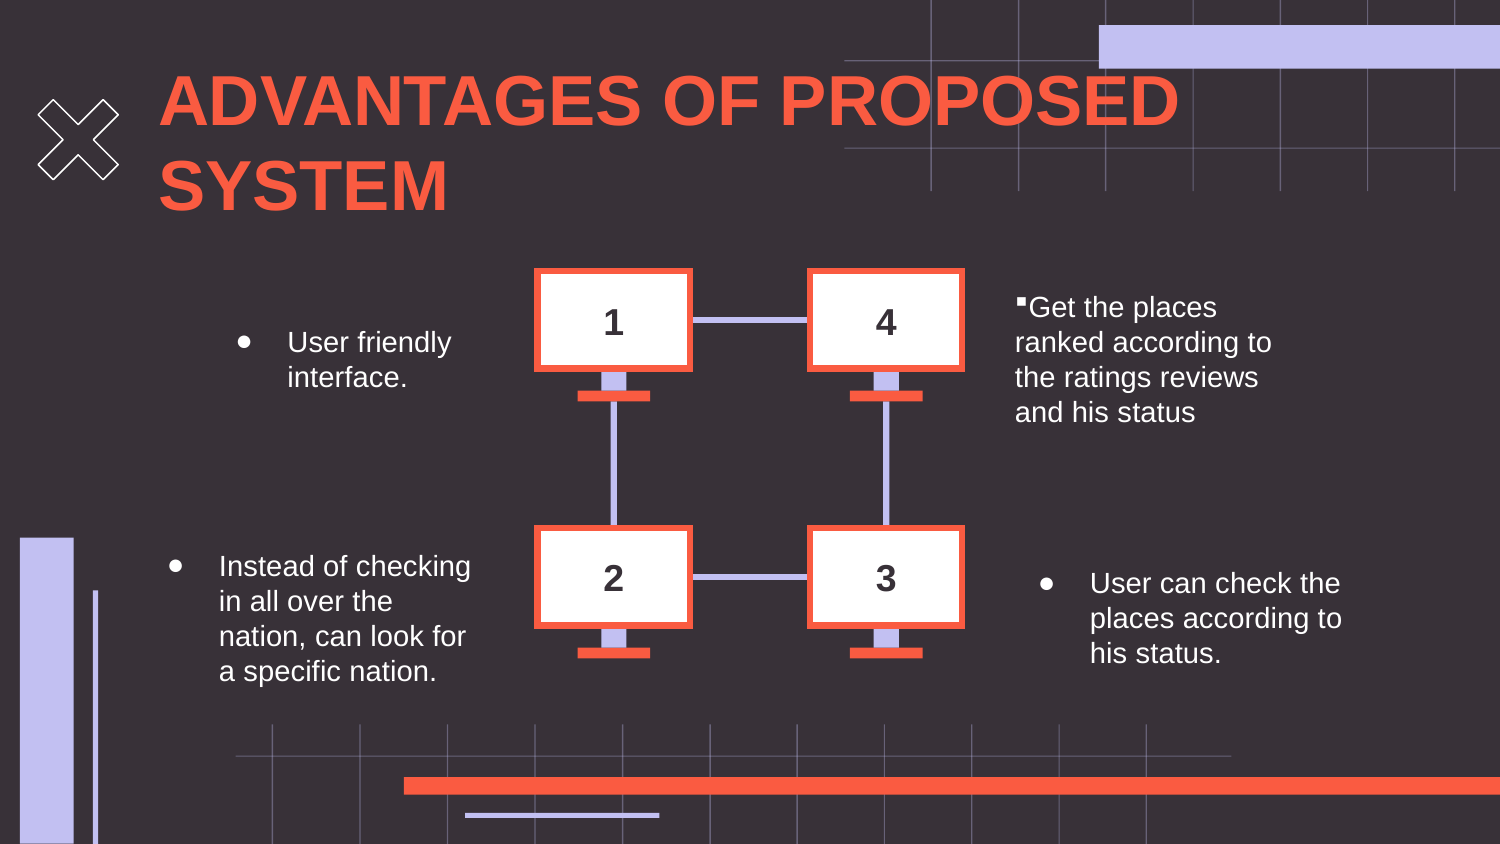

# ADVANTAGES OF PROPOSED SYSTEM

1

4

User friendly interface.
Get the places ranked according to the ratings reviews and his status
2

3

Instead of checking in all over the nation, can look for a specific nation.
User can check the places according to his status.